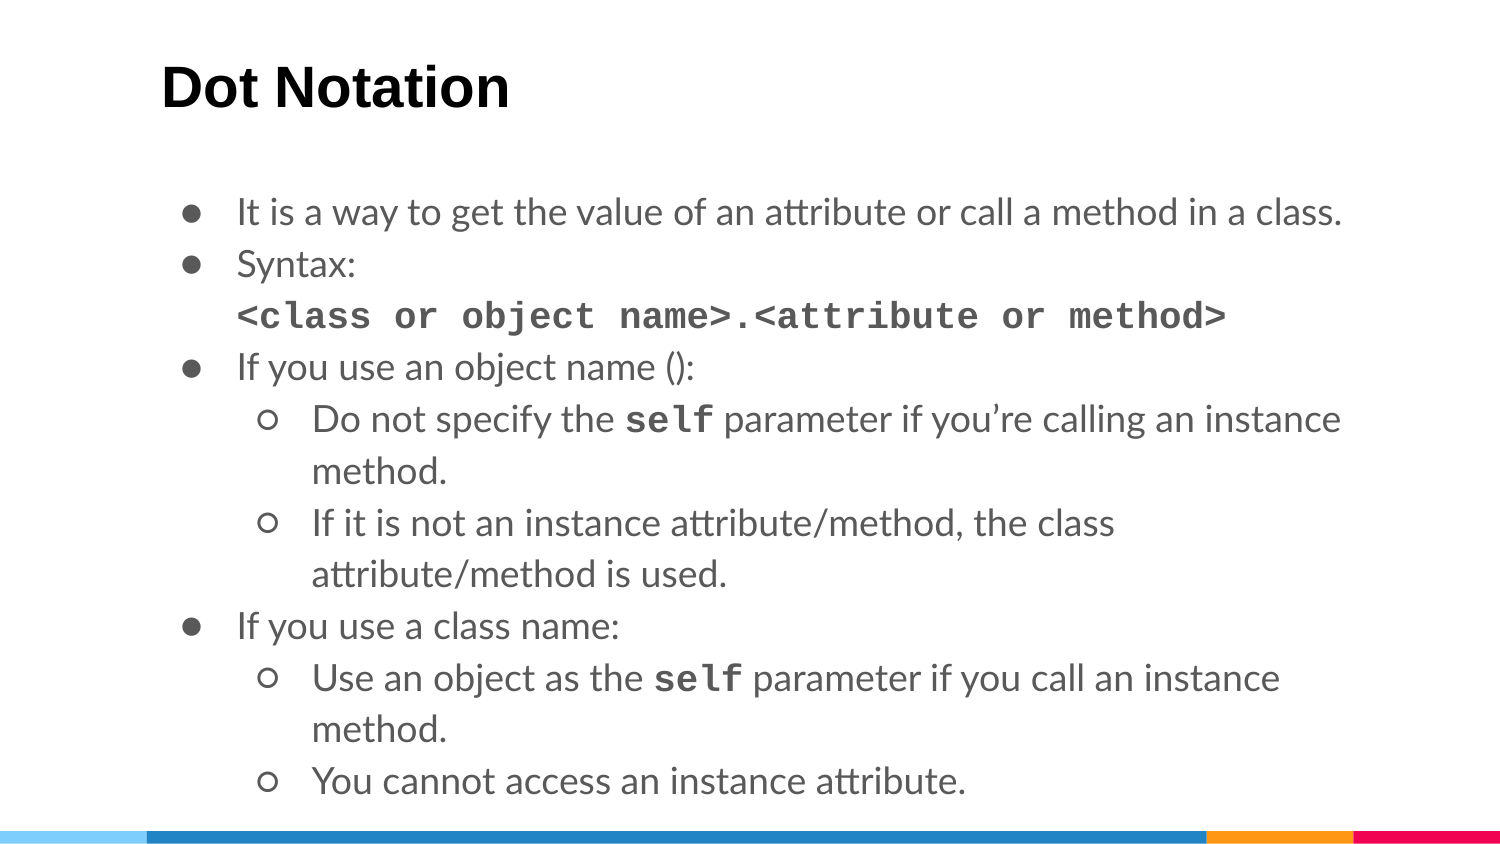

# Dot Notation
It is a way to get the value of an attribute or call a method in a class.
Syntax:
<class or object name>.<attribute or method>
If you use an object name ():
Do not specify the self parameter if you’re calling an instance method.
If it is not an instance attribute/method, the class attribute/method is used.
If you use a class name:
Use an object as the self parameter if you call an instance method.
You cannot access an instance attribute.